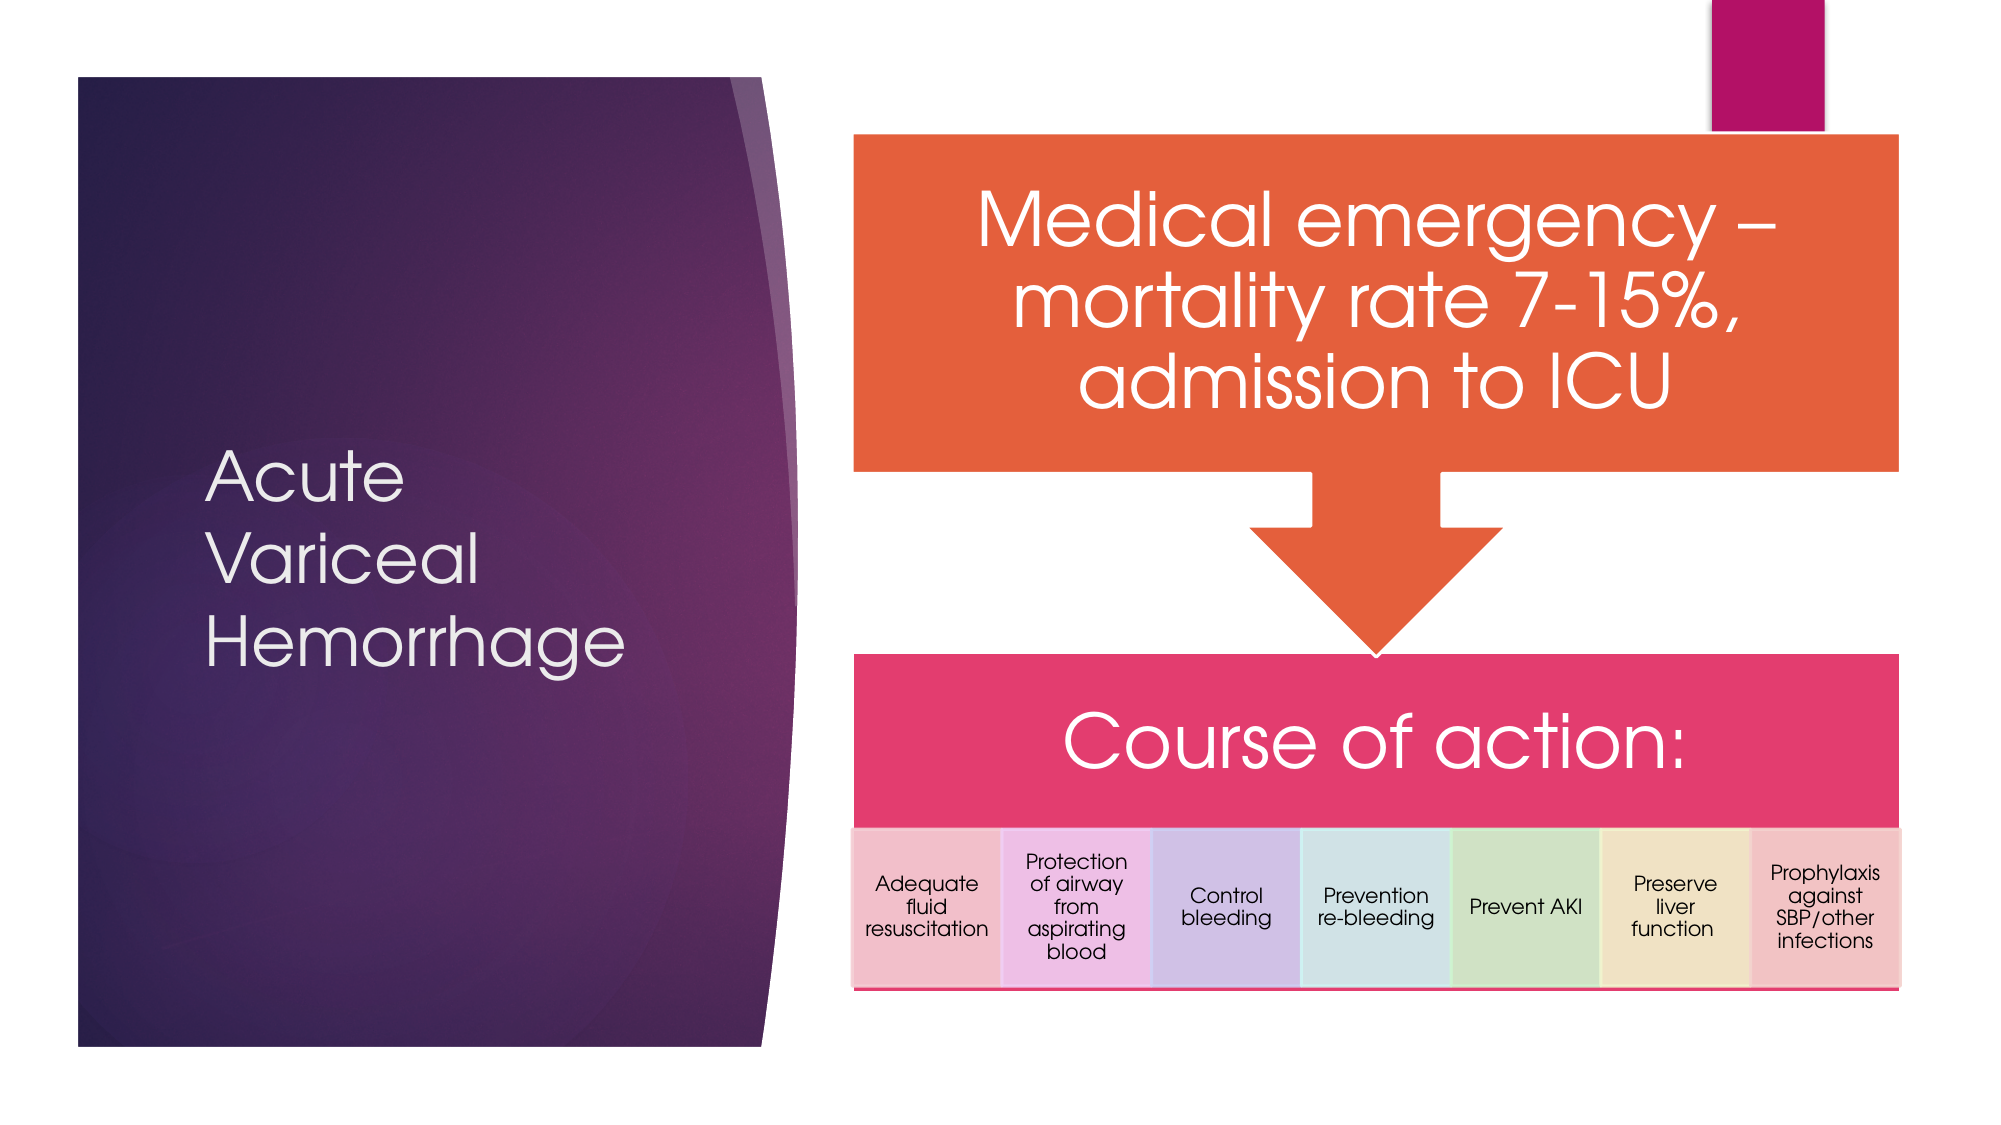

Course of action:
Adequate fluid resuscitation
Protection of airway from aspirating blood
Control bleeding
Prevention re-bleeding
Prevent AKI
Preserve liver function
Prophylaxis against SBP/other infections
Medical emergency – mortality rate 7-15%, admission to ICU
# Acute Variceal Hemorrhage